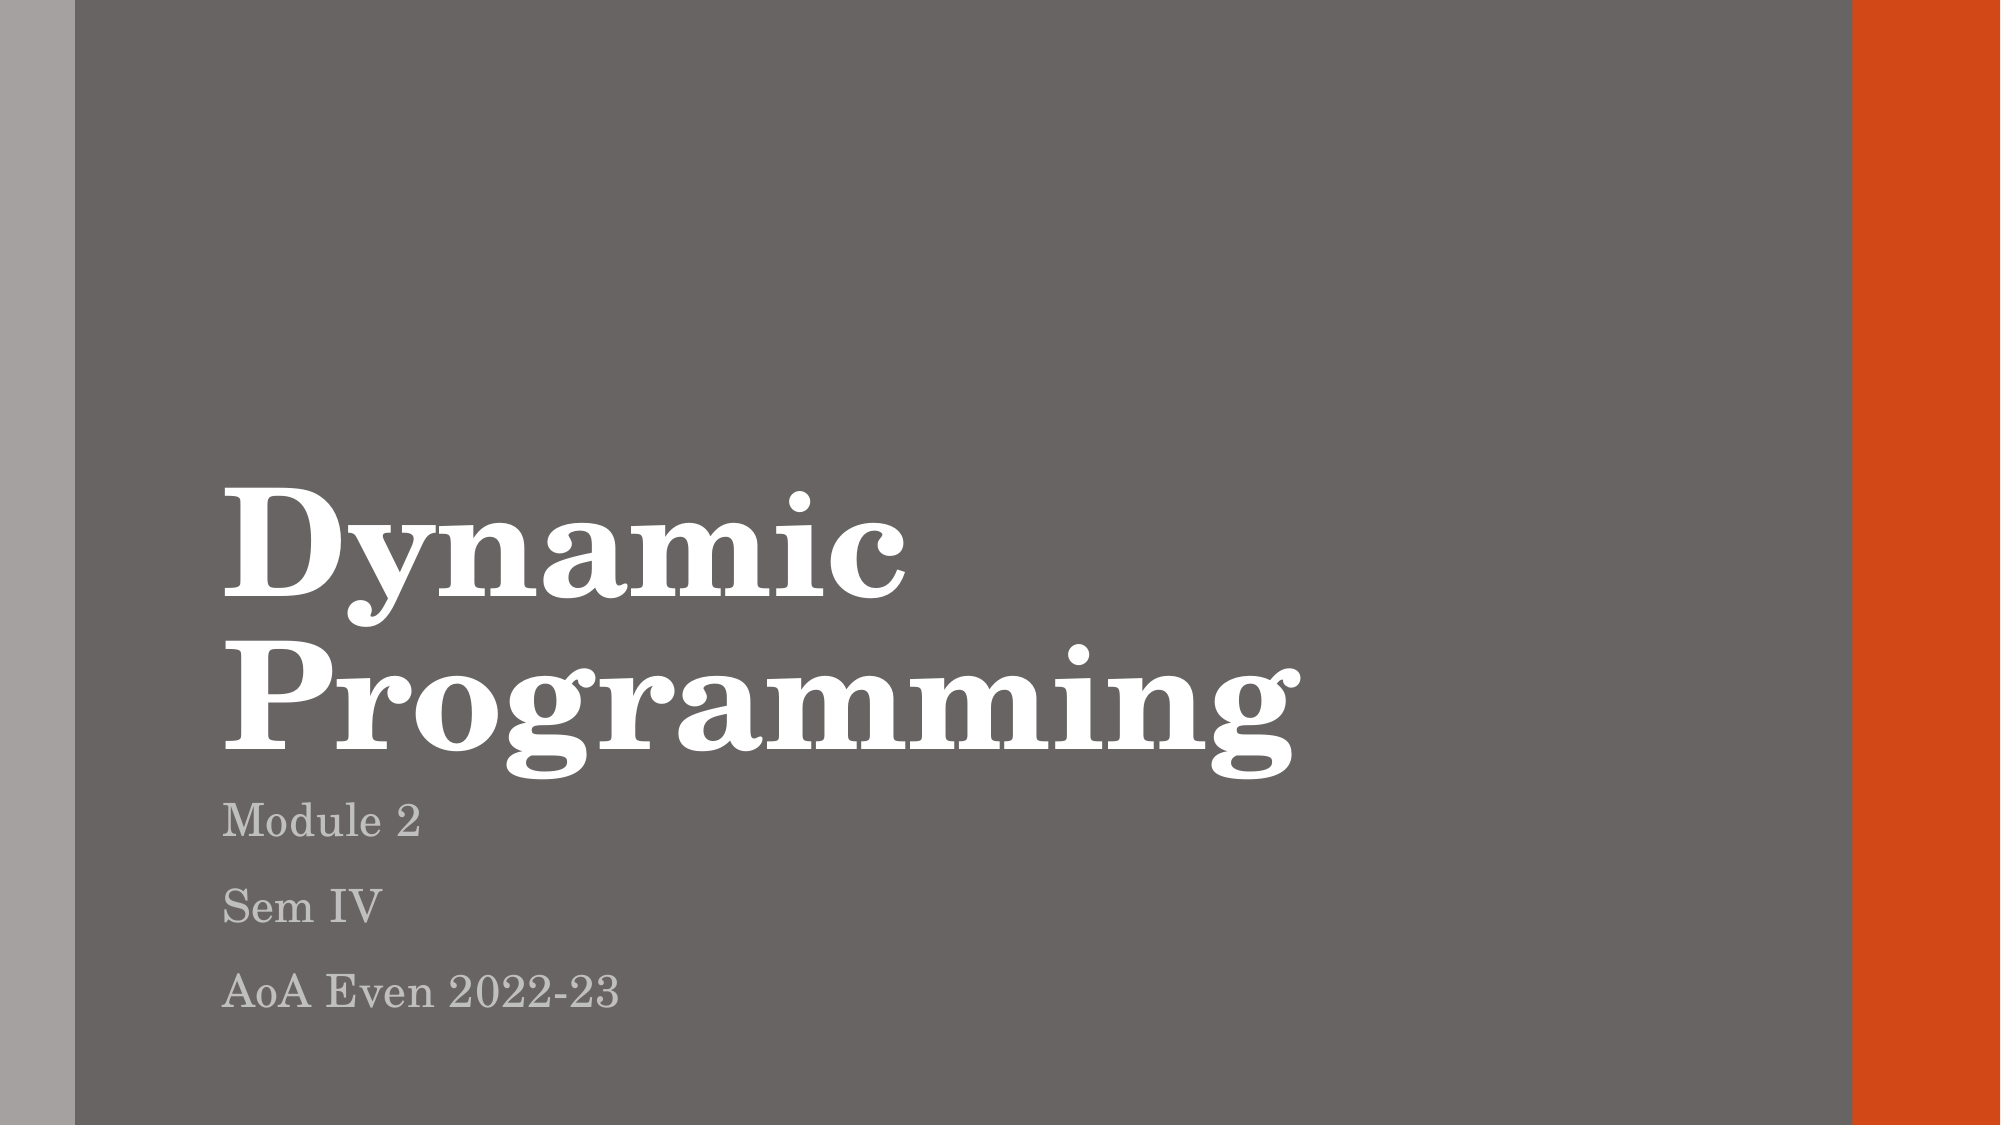

# Dynamic Programming
Module 2
Sem IV
AoA Even 2022-23